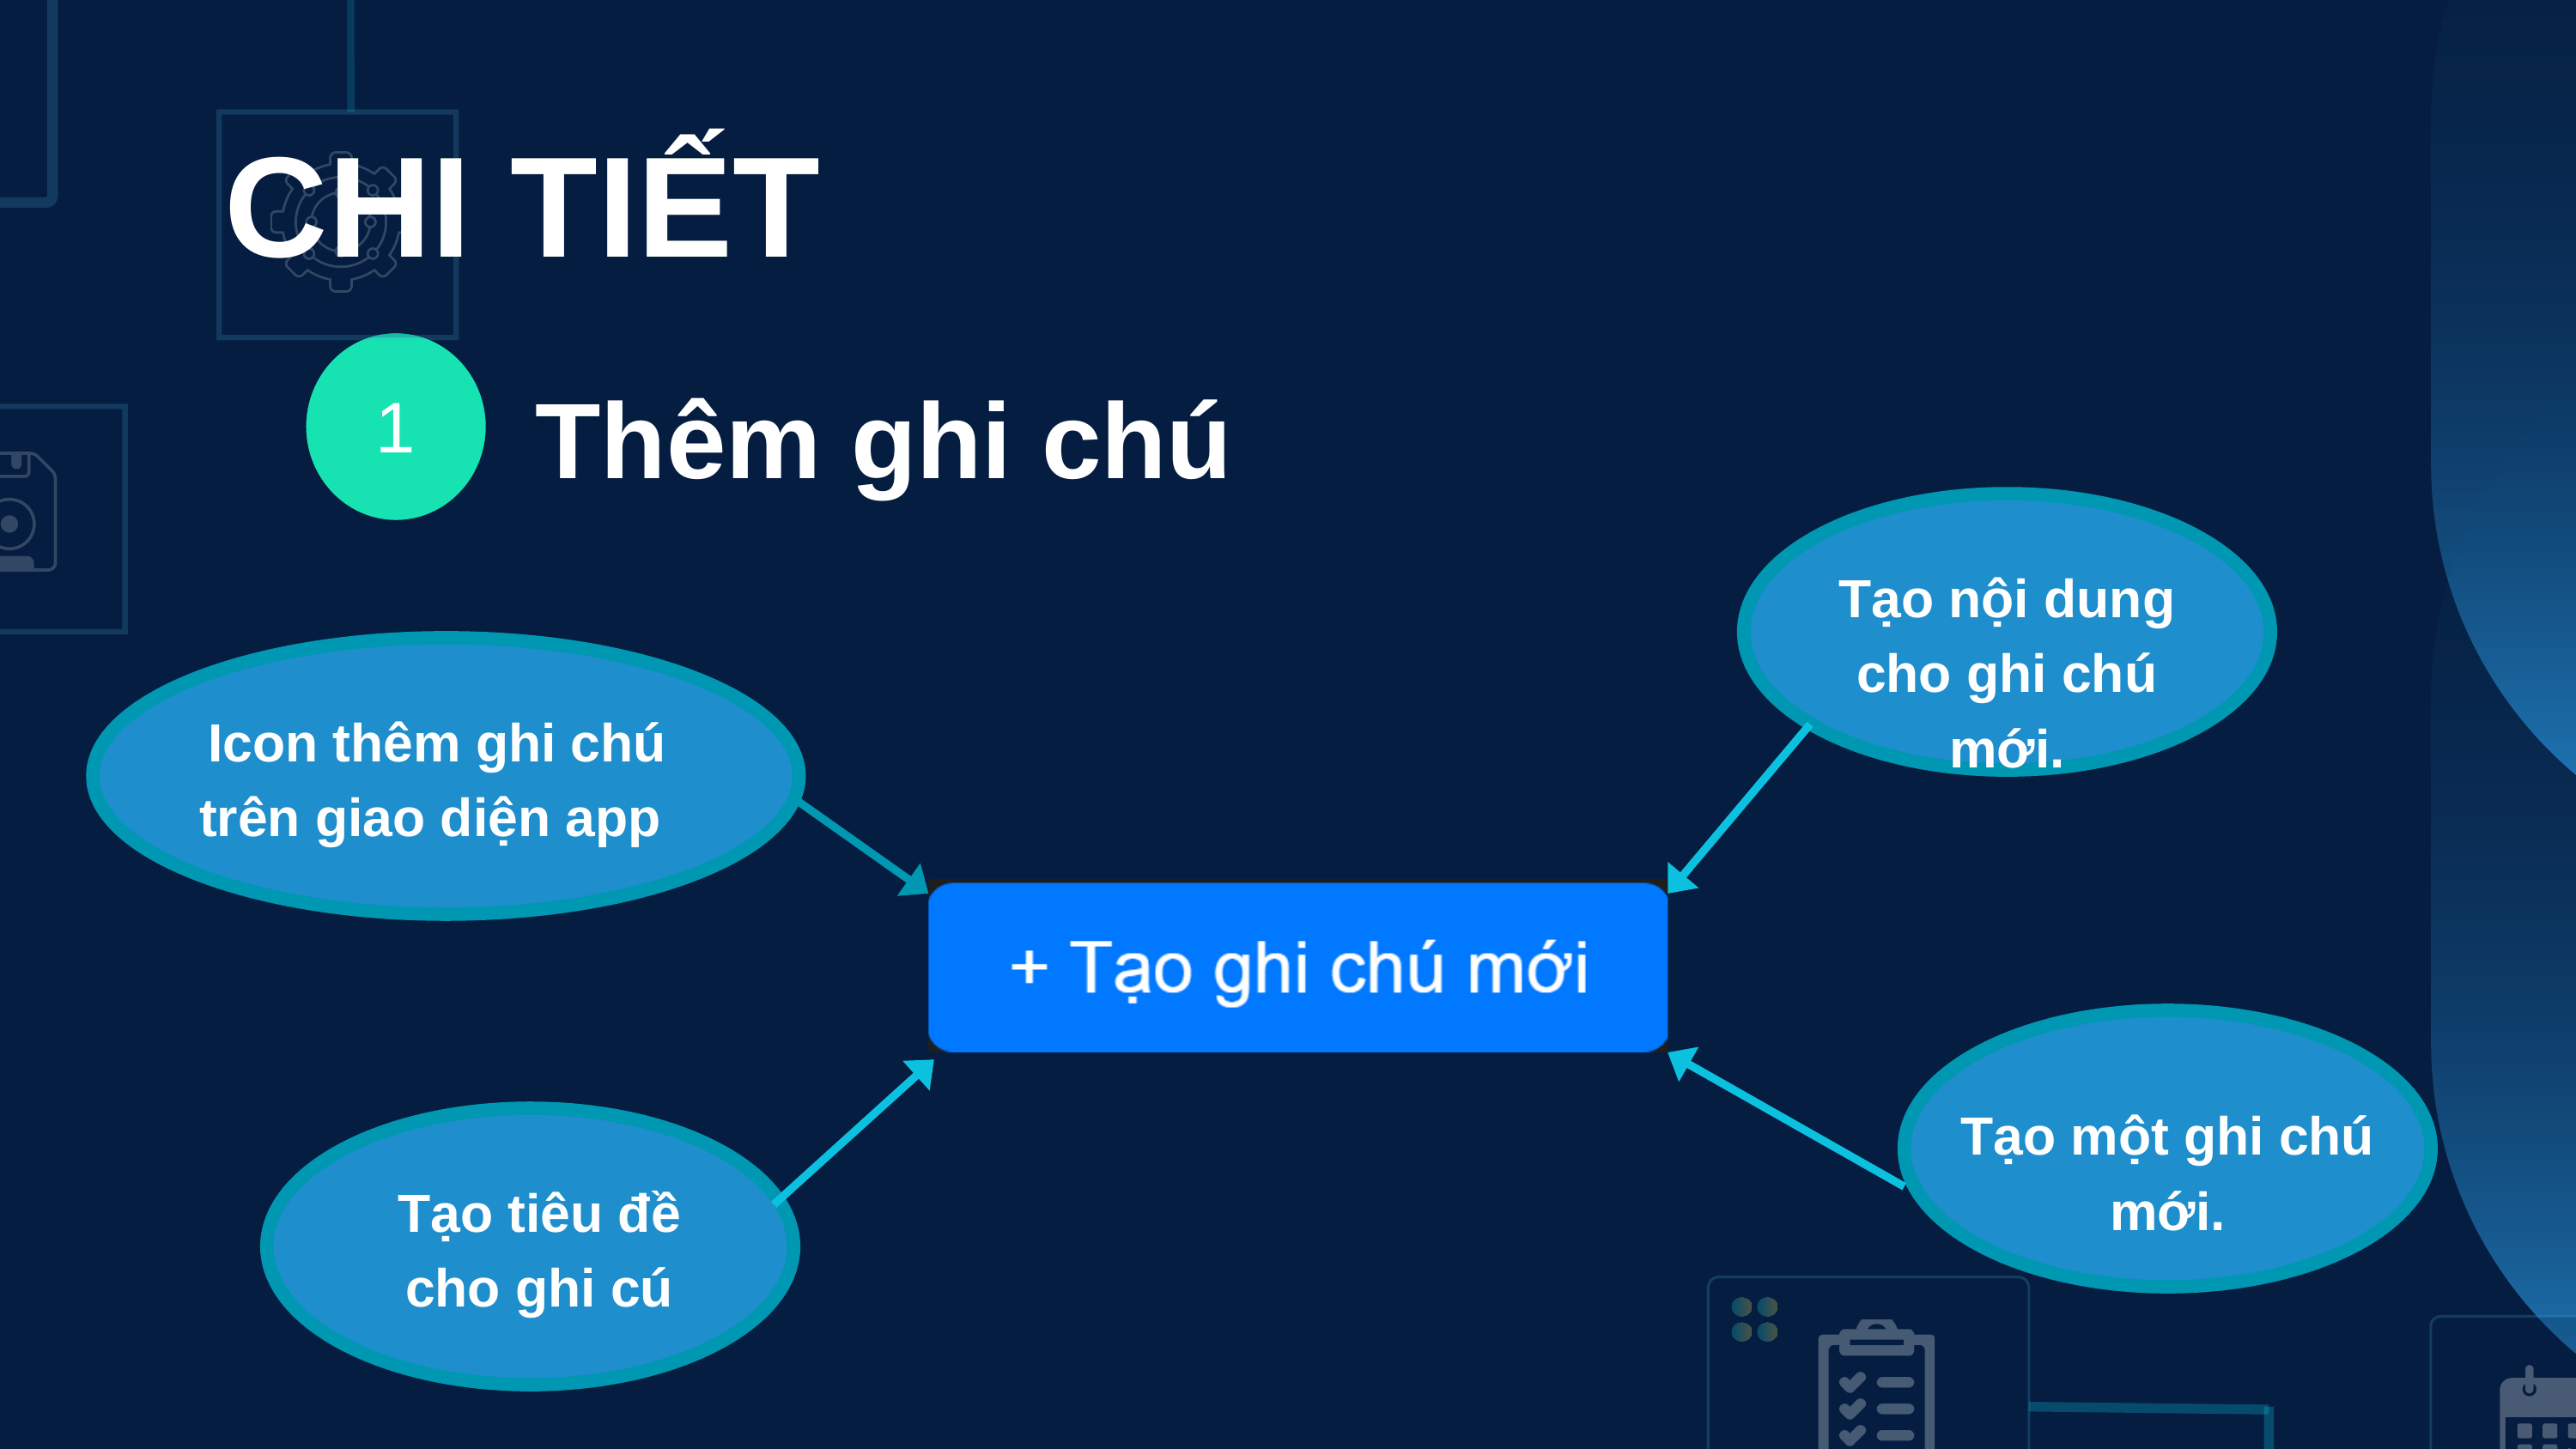

CHI TIẾT

1
Thêm ghi chú

Tạo nội dung cho ghi chú mới.

Icon thêm ghi chú trên giao diện app

Tạo một ghi chú mới.

Tạo tiêu đề cho ghi cú

AI